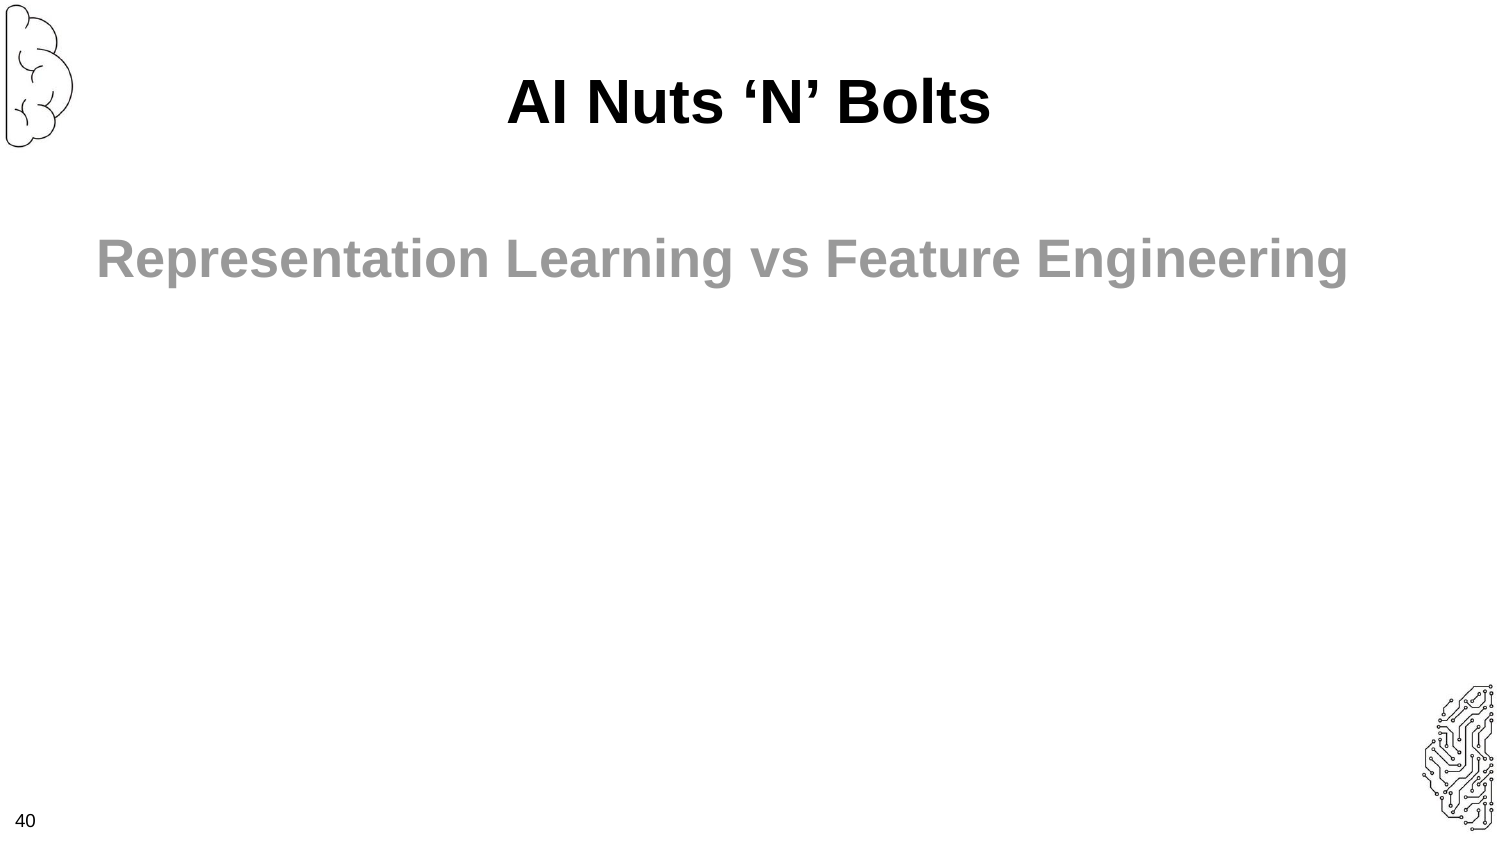

AI Nuts ‘N’ Bolts
Representation Learning vs Feature Engineering

40